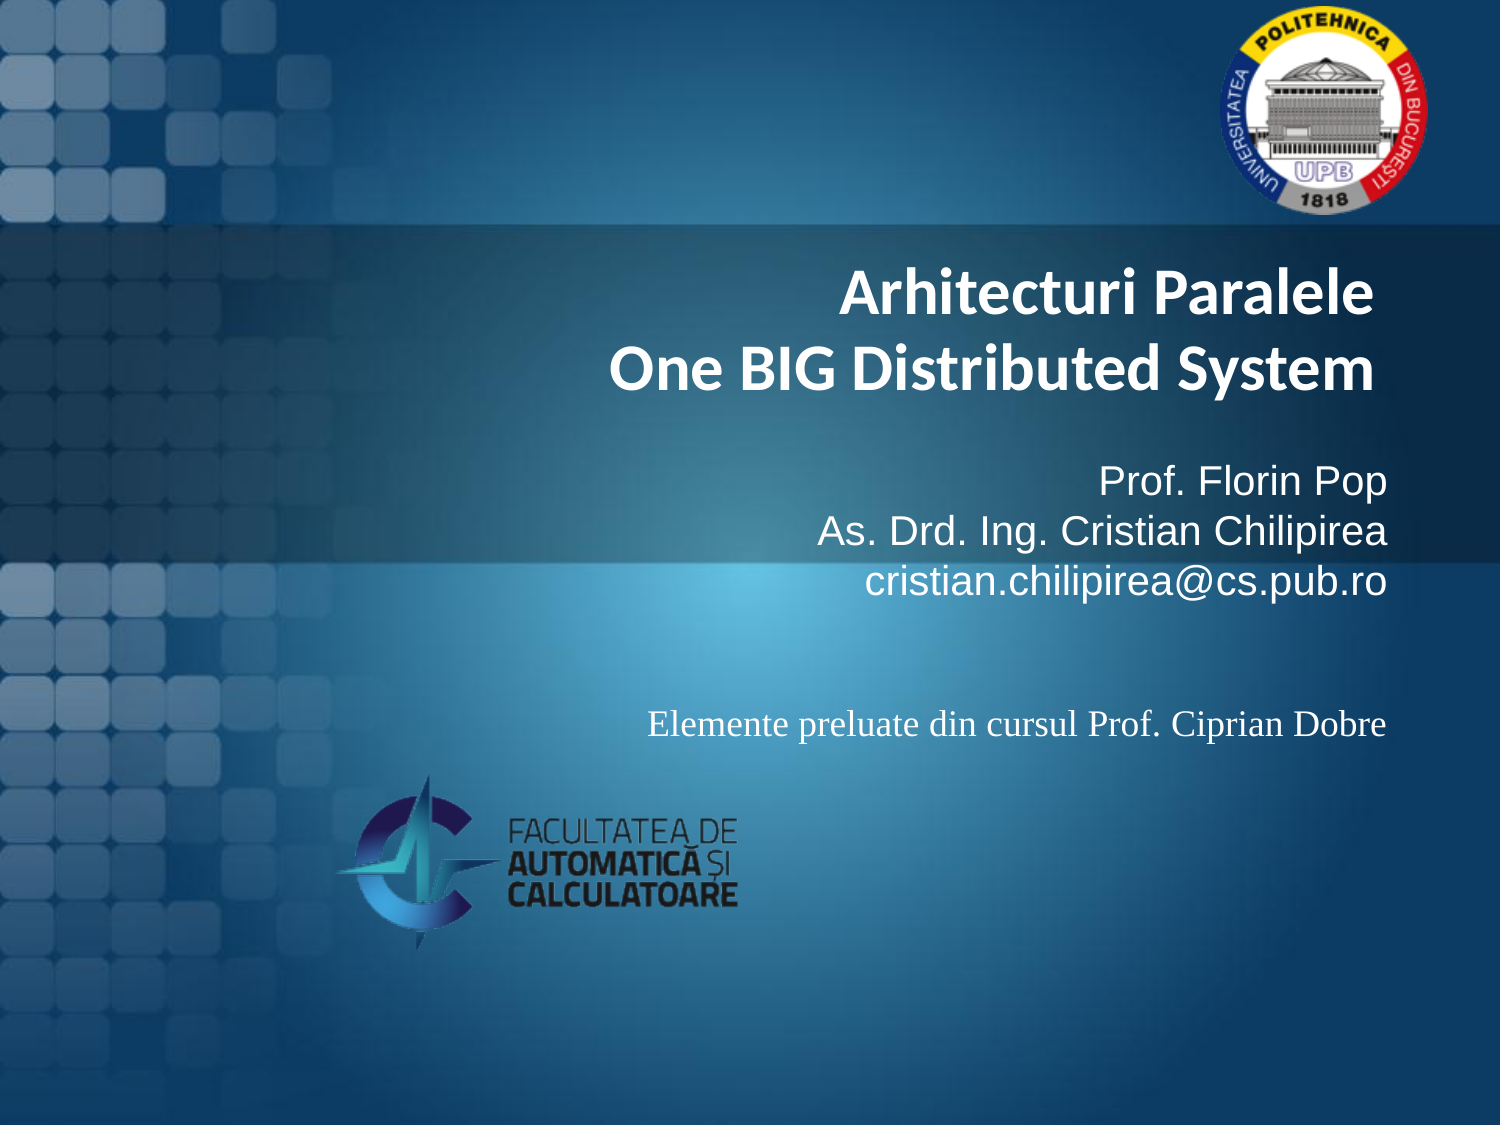

# Arhitecturi Paralele One BIG Distributed System
Prof. Florin Pop
As. Drd. Ing. Cristian Chilipirea
cristian.chilipirea@cs.pub.ro
Elemente preluate din cursul Prof. Ciprian Dobre